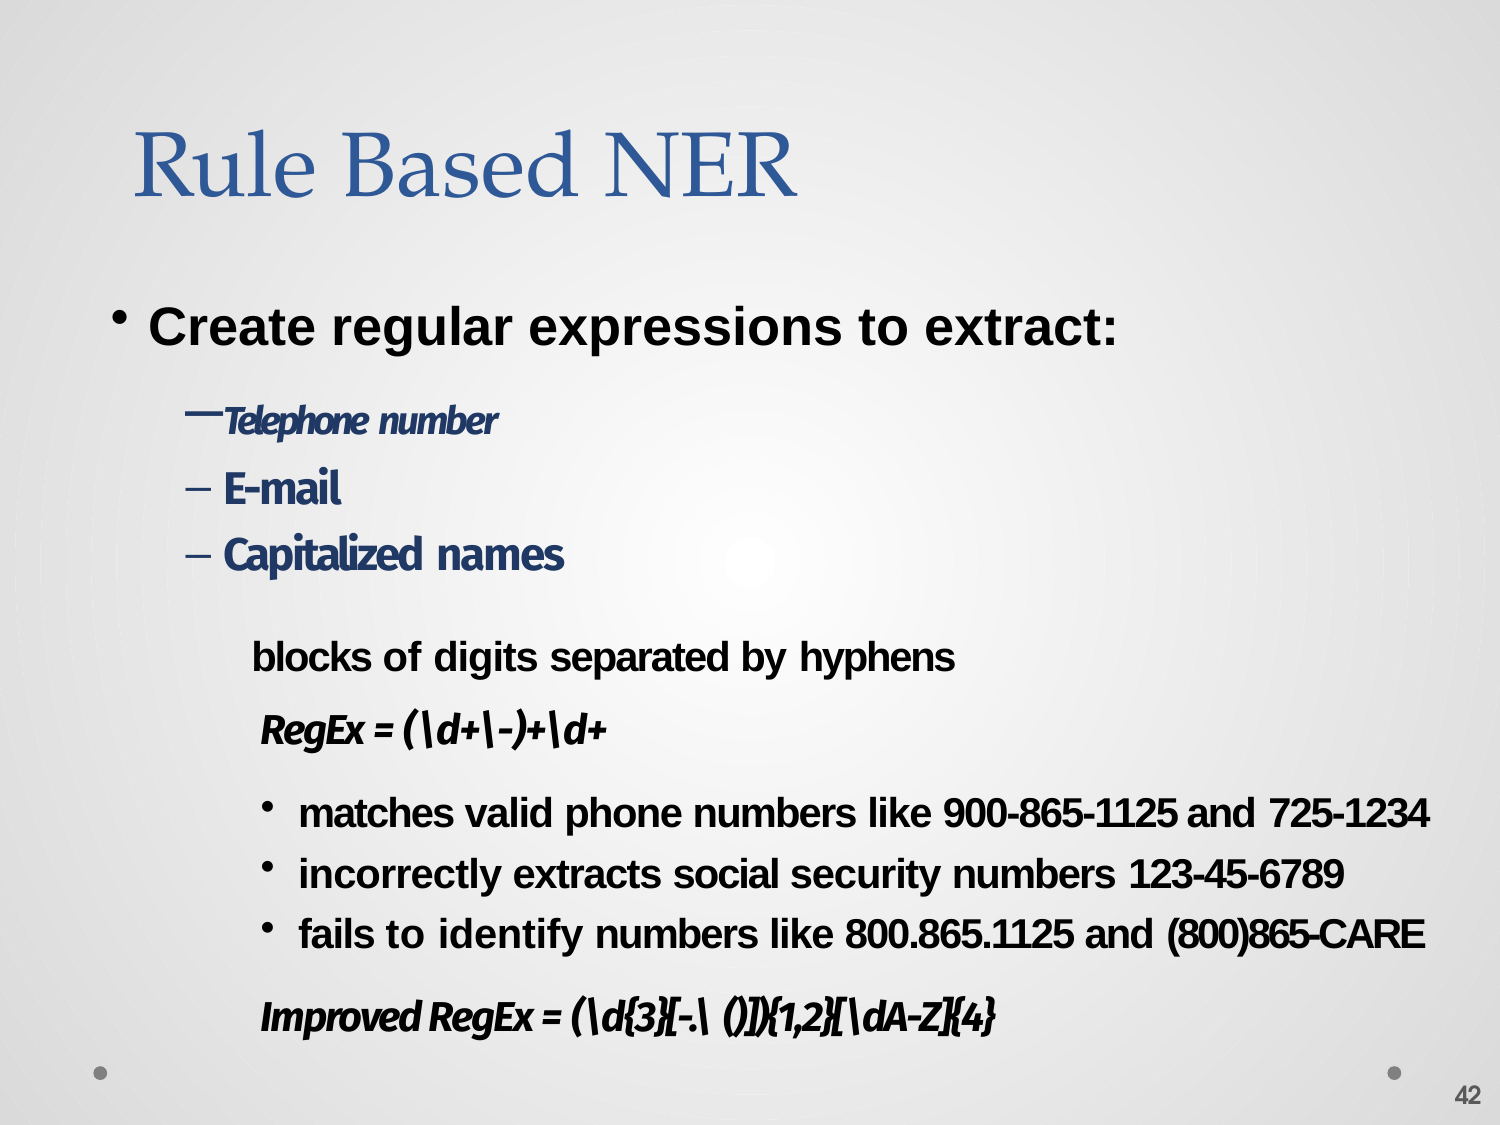

# Rule Based NER
Create regular expressions to extract:
Telephone number
E-mail
Capitalized names
blocks of digits separated by hyphens
RegEx = (\d+\-)+\d+
matches valid phone numbers like 900-865-1125 and 725-1234
incorrectly extracts social security numbers 123-45-6789
fails to identify numbers like 800.865.1125 and (800)865-CARE
Improved RegEx = (\d{3}[-.\ ()]){1,2}[\dA-Z]{4}
42